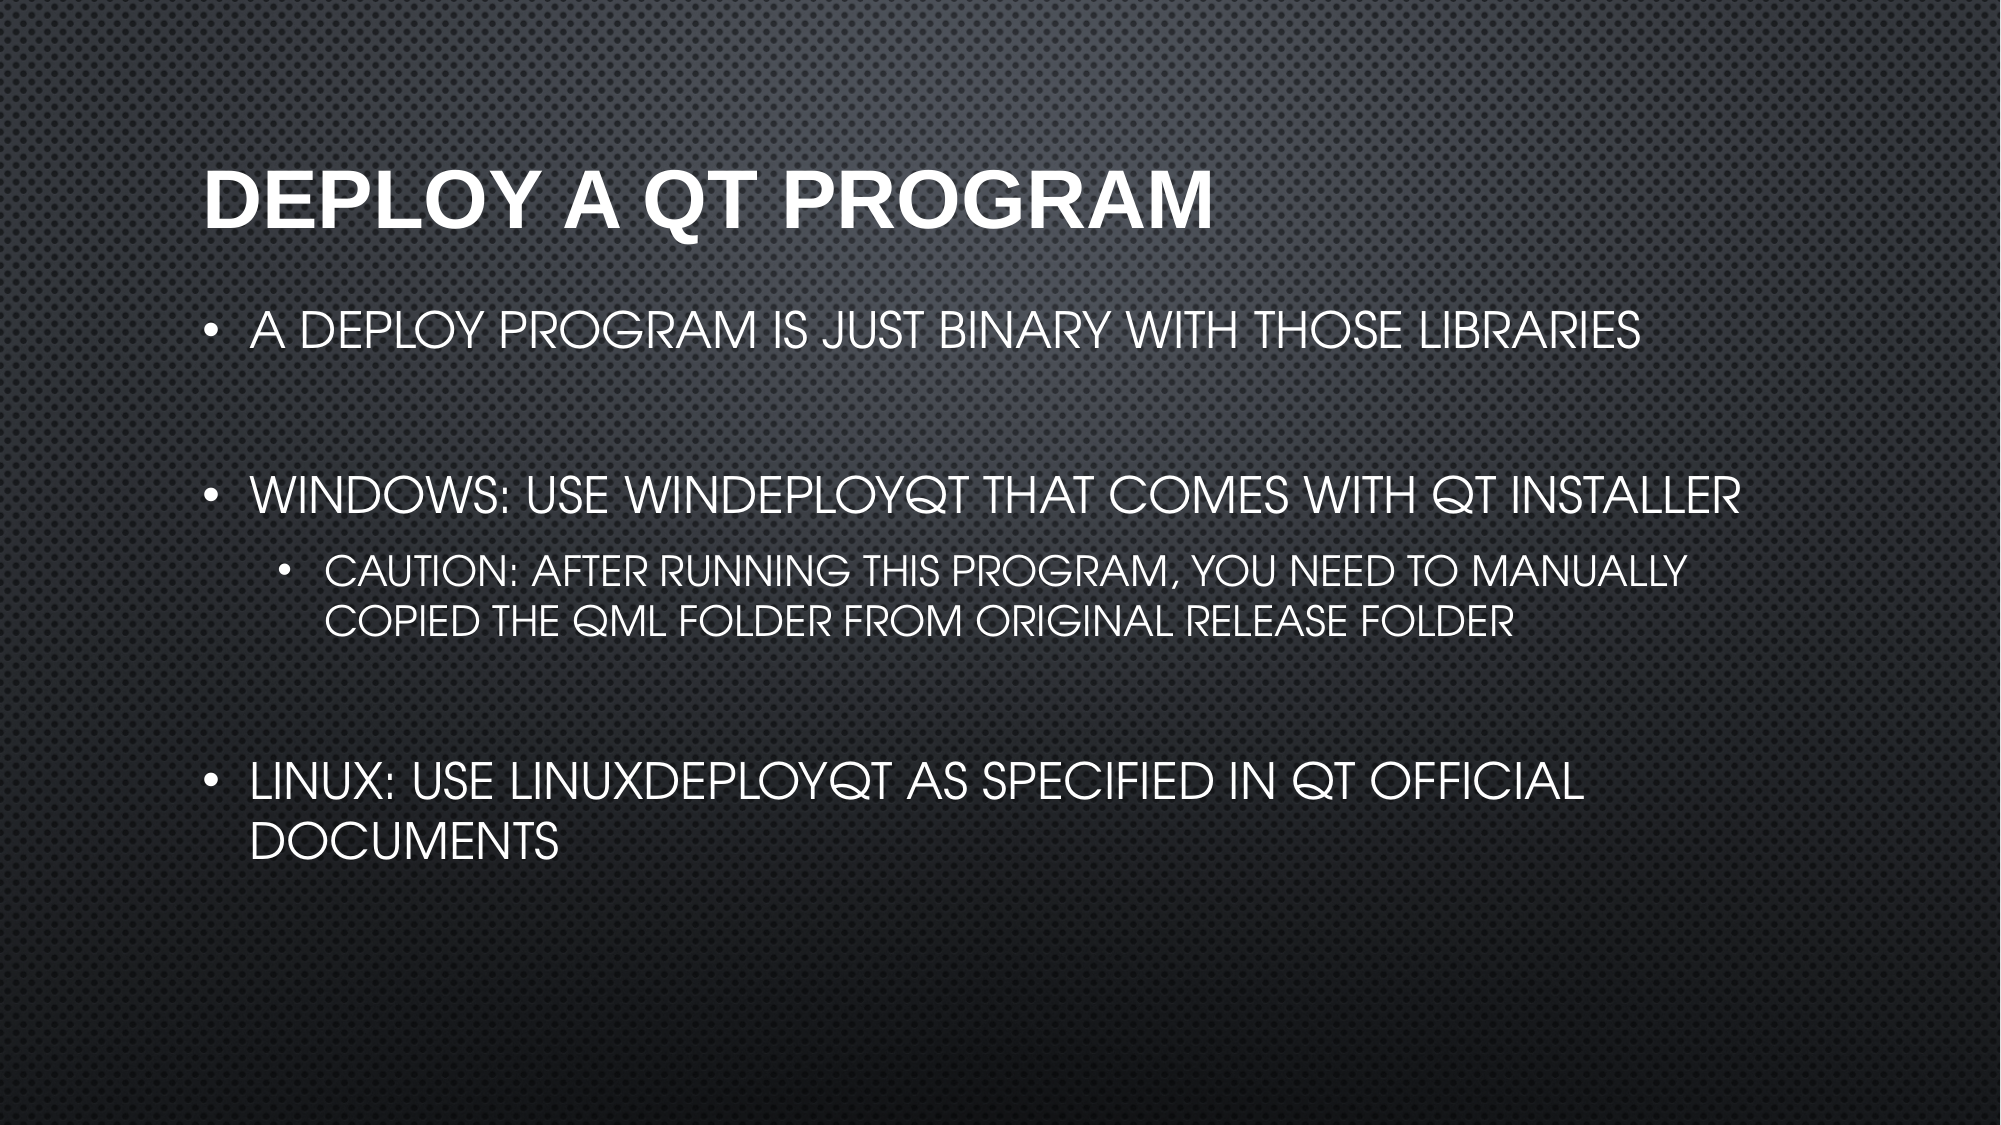

# Deploy a Qt program
A deploy program is just binary with those libraries

Windows: use windeployqt that comes with qt installer
Caution: After running this program, you need to manually copied the qml folder from original release folder

Linux: use linuxdeployqt as specified in Qt official documents